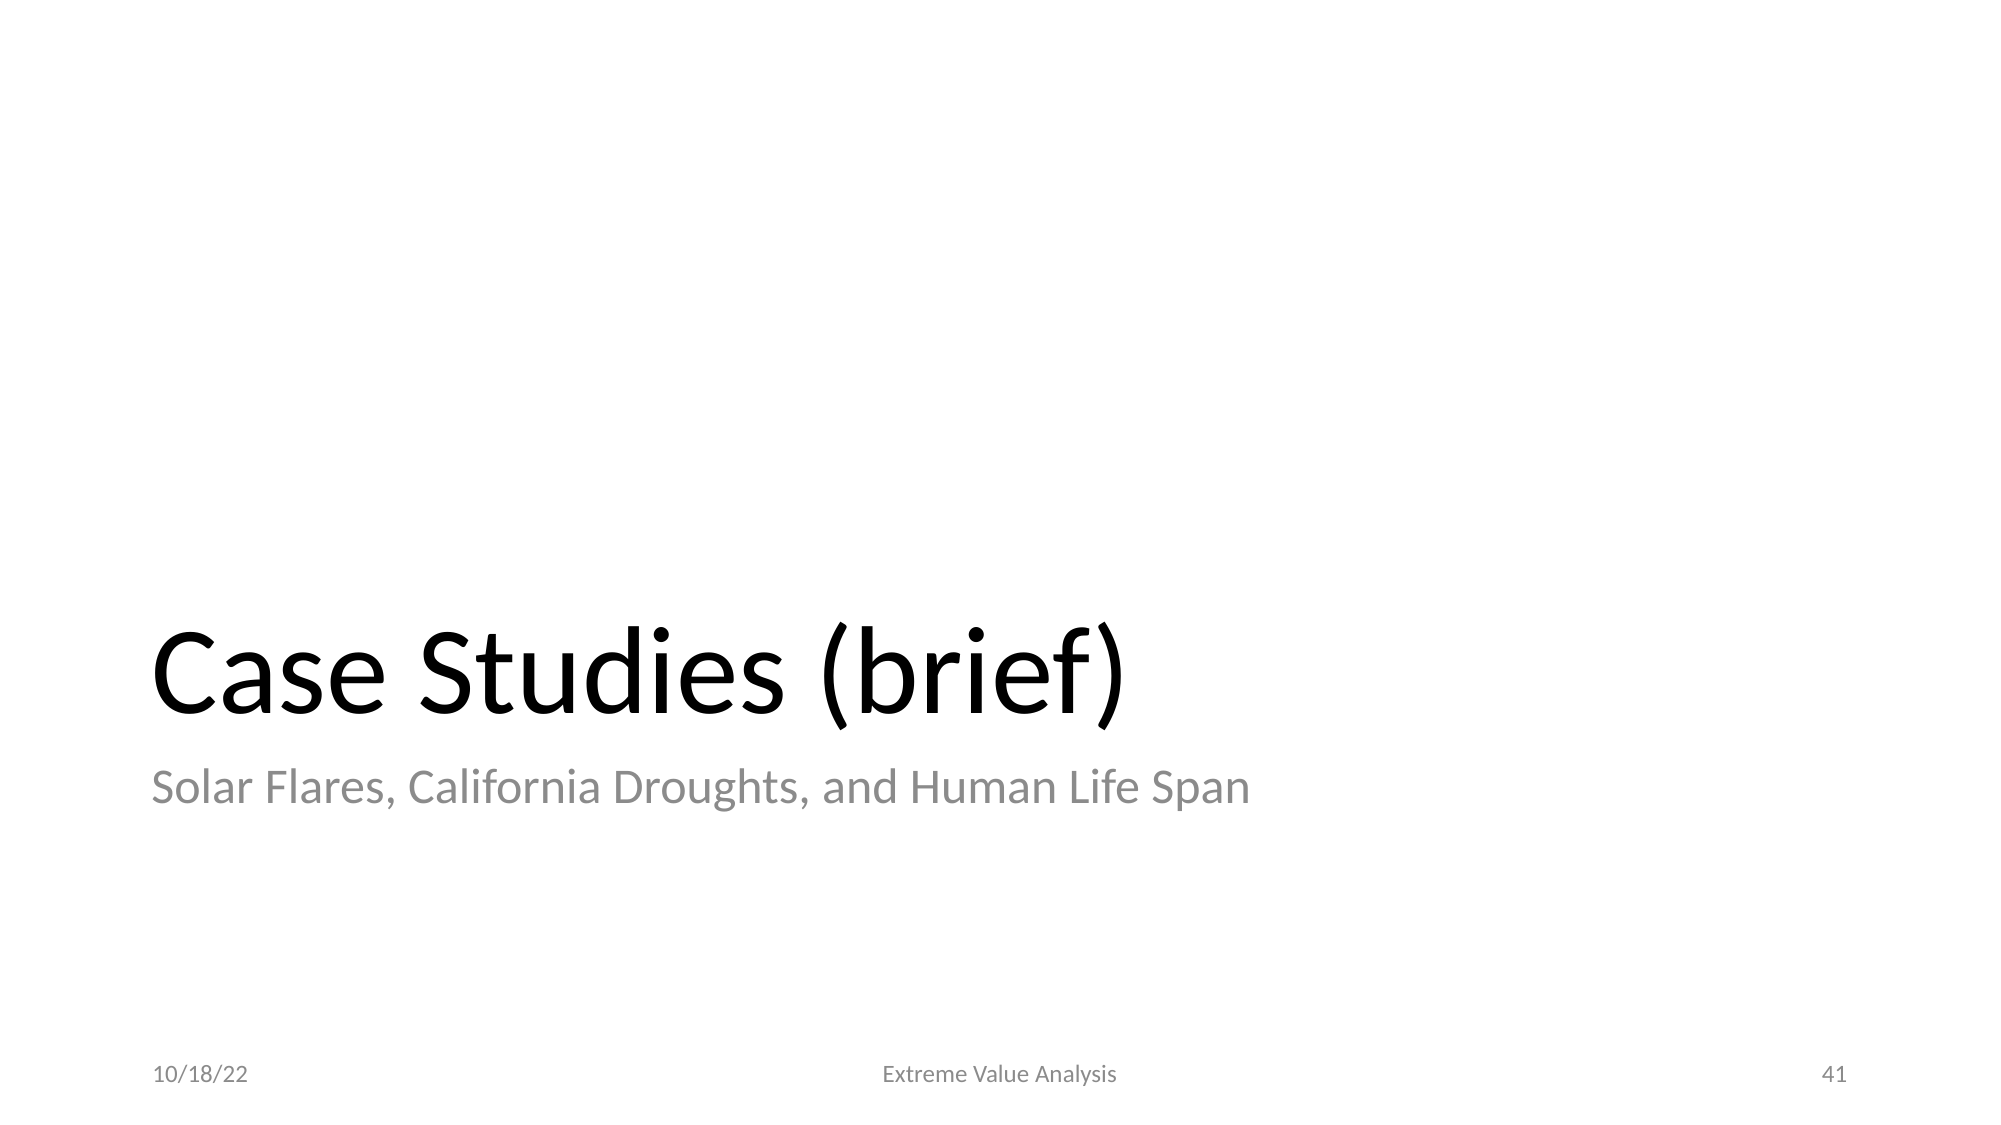

# Case Studies (brief)
Solar Flares, California Droughts, and Human Life Span
10/18/22
Extreme Value Analysis
41